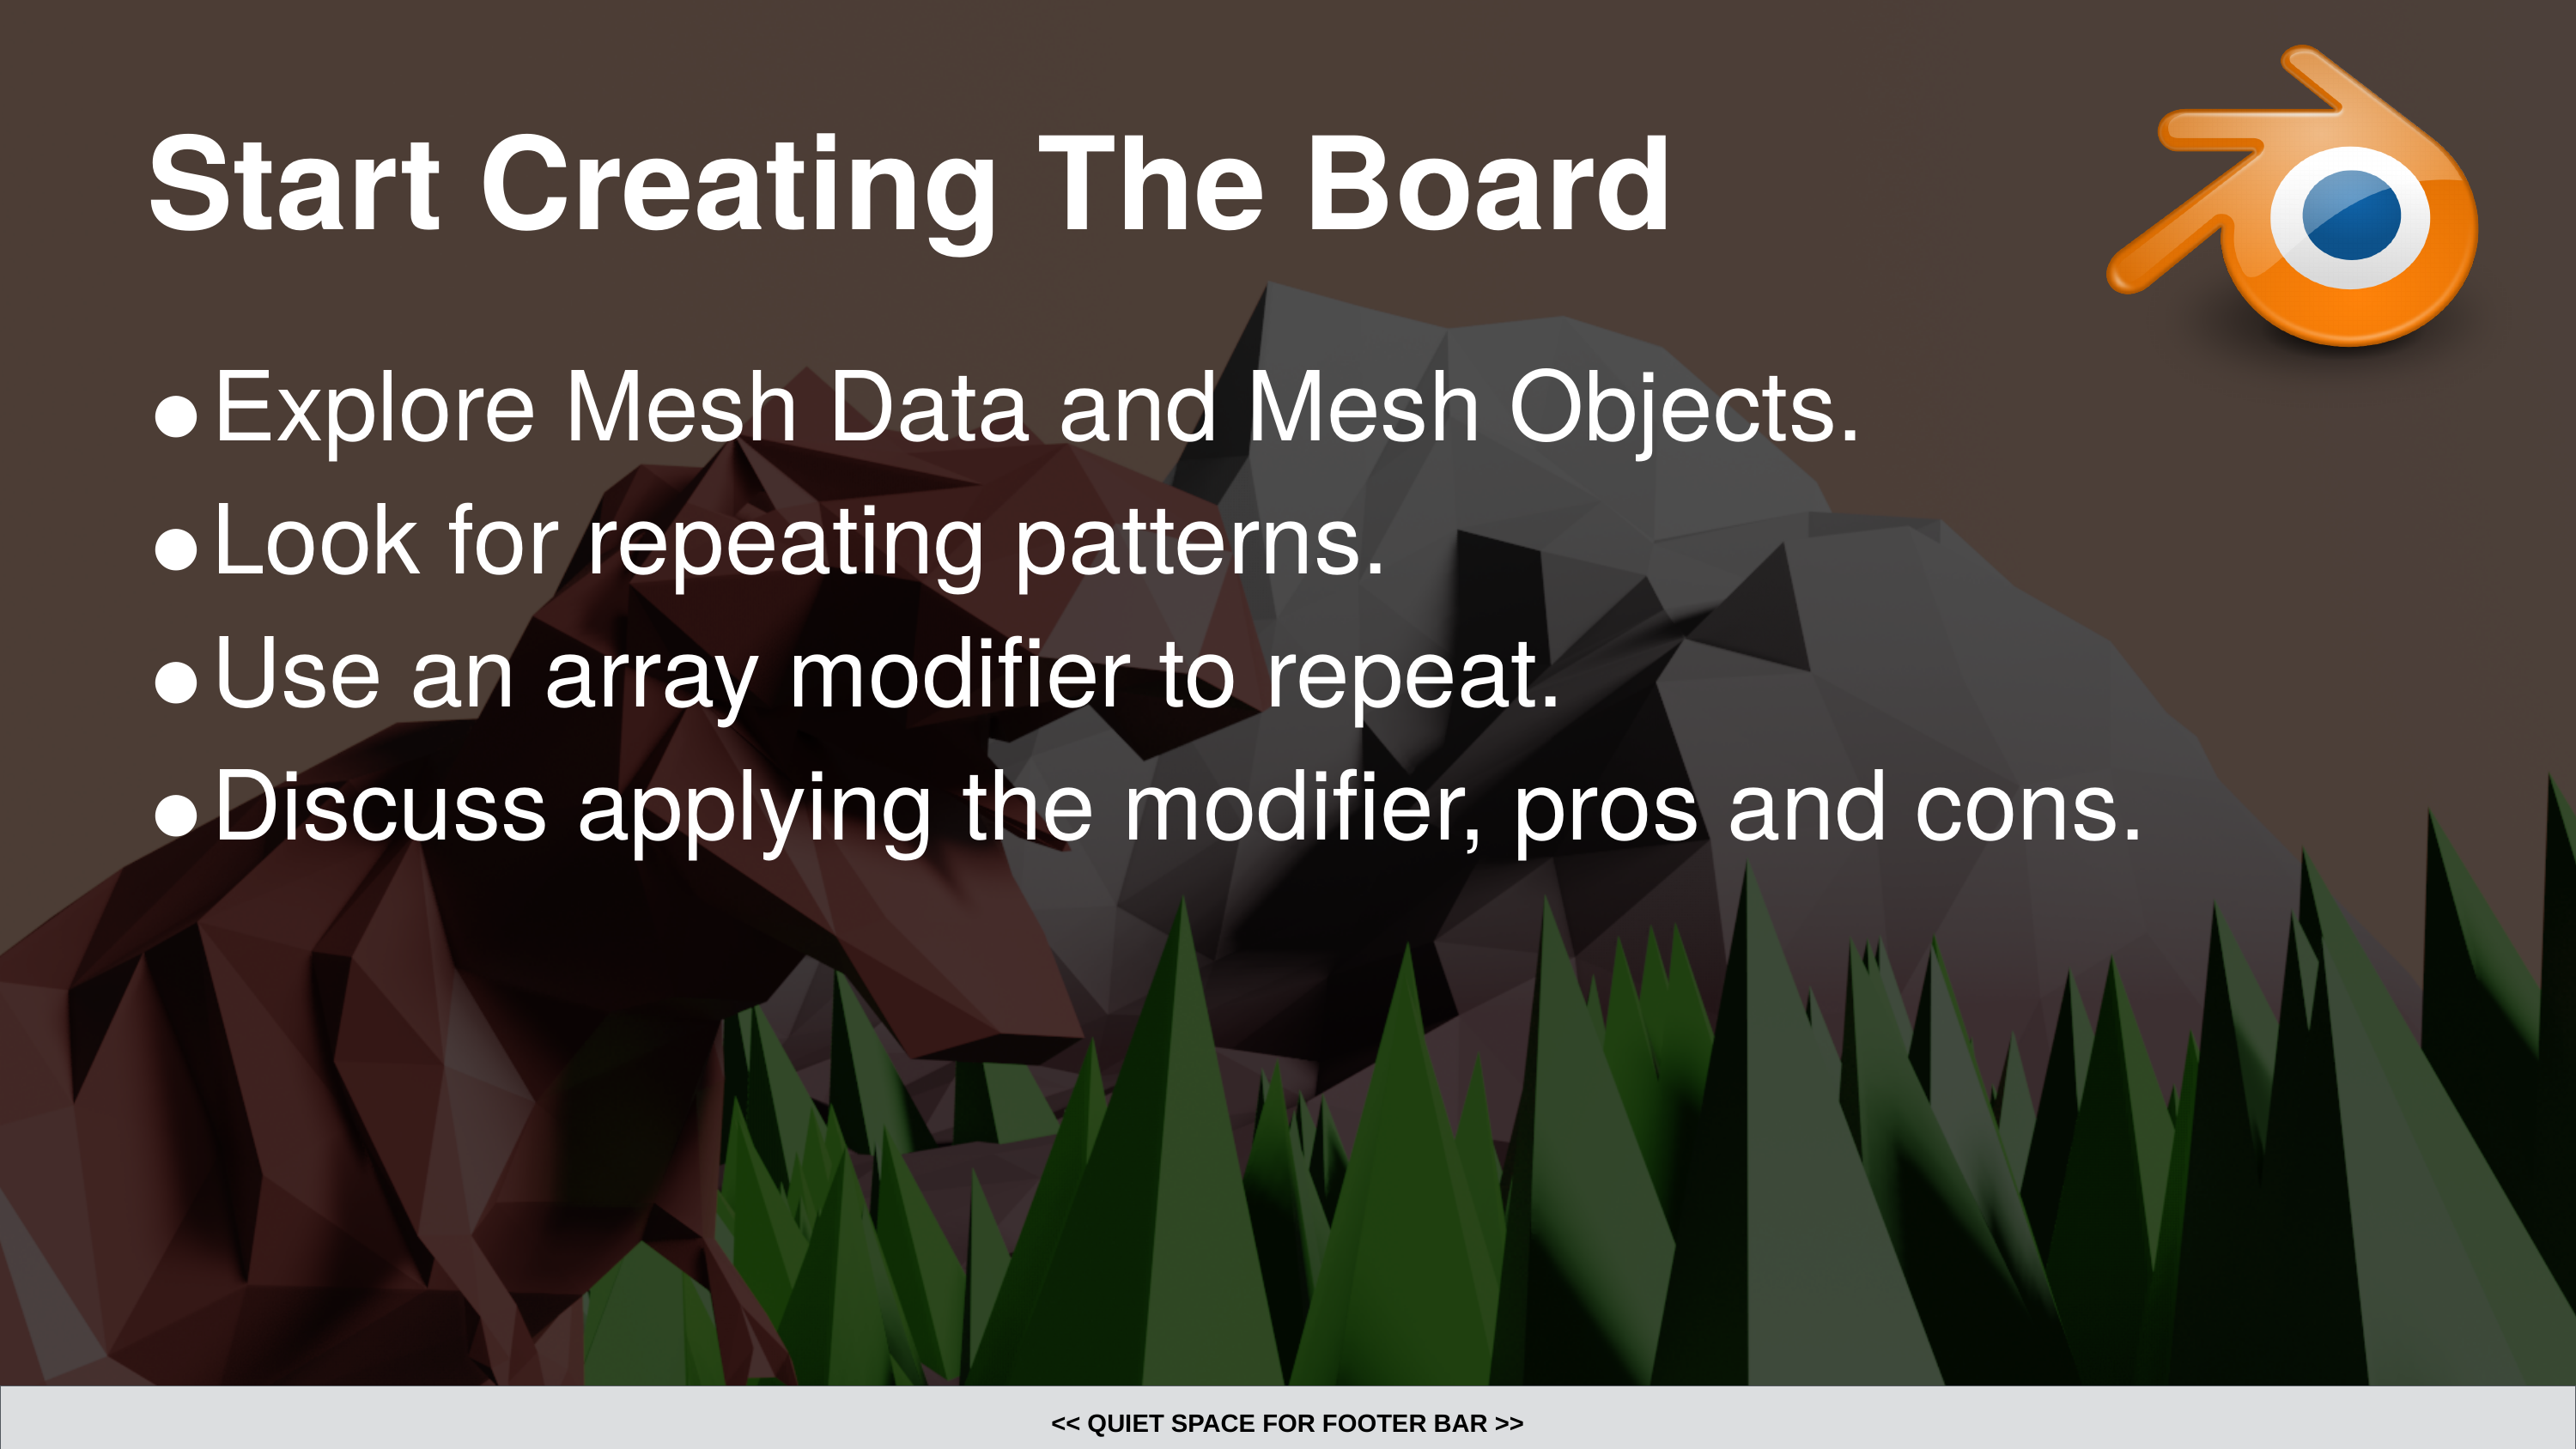

# Start Creating The Board

Explore Mesh Data and Mesh Objects.
Look for repeating patterns.
Use an array modifier to repeat.
Discuss applying the modifier, pros and cons.